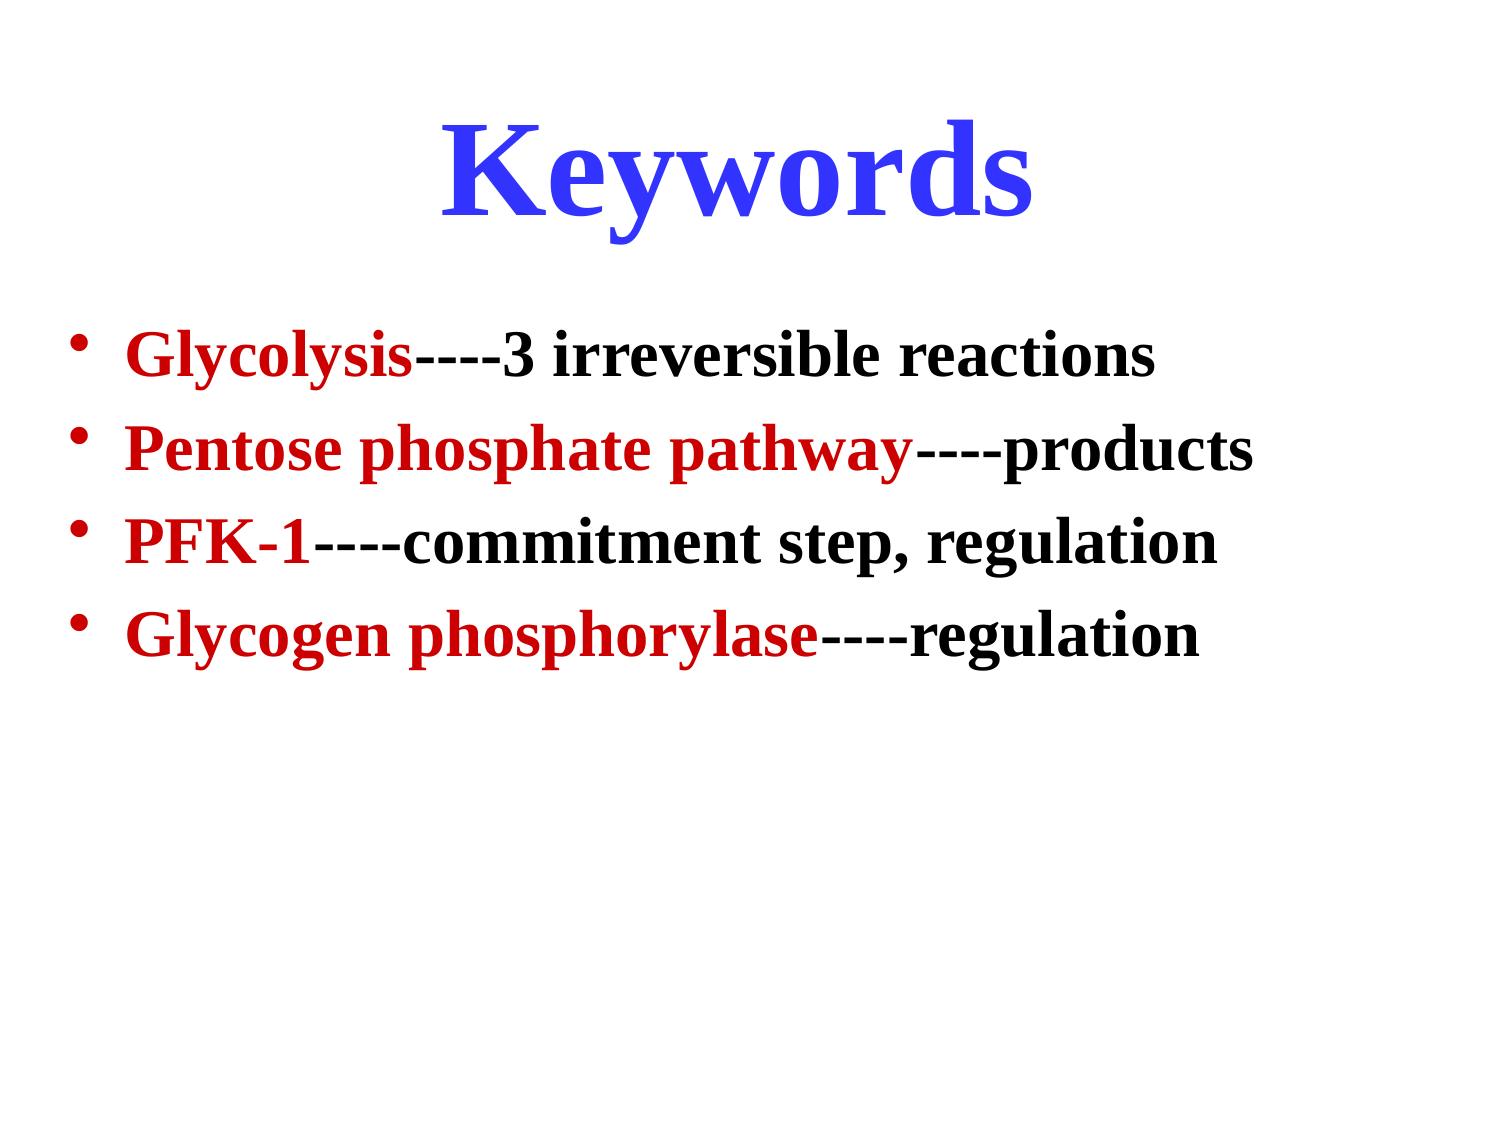

# Keywords
Glycolysis----3 irreversible reactions
Pentose phosphate pathway----products
PFK-1----commitment step, regulation
Glycogen phosphorylase----regulation